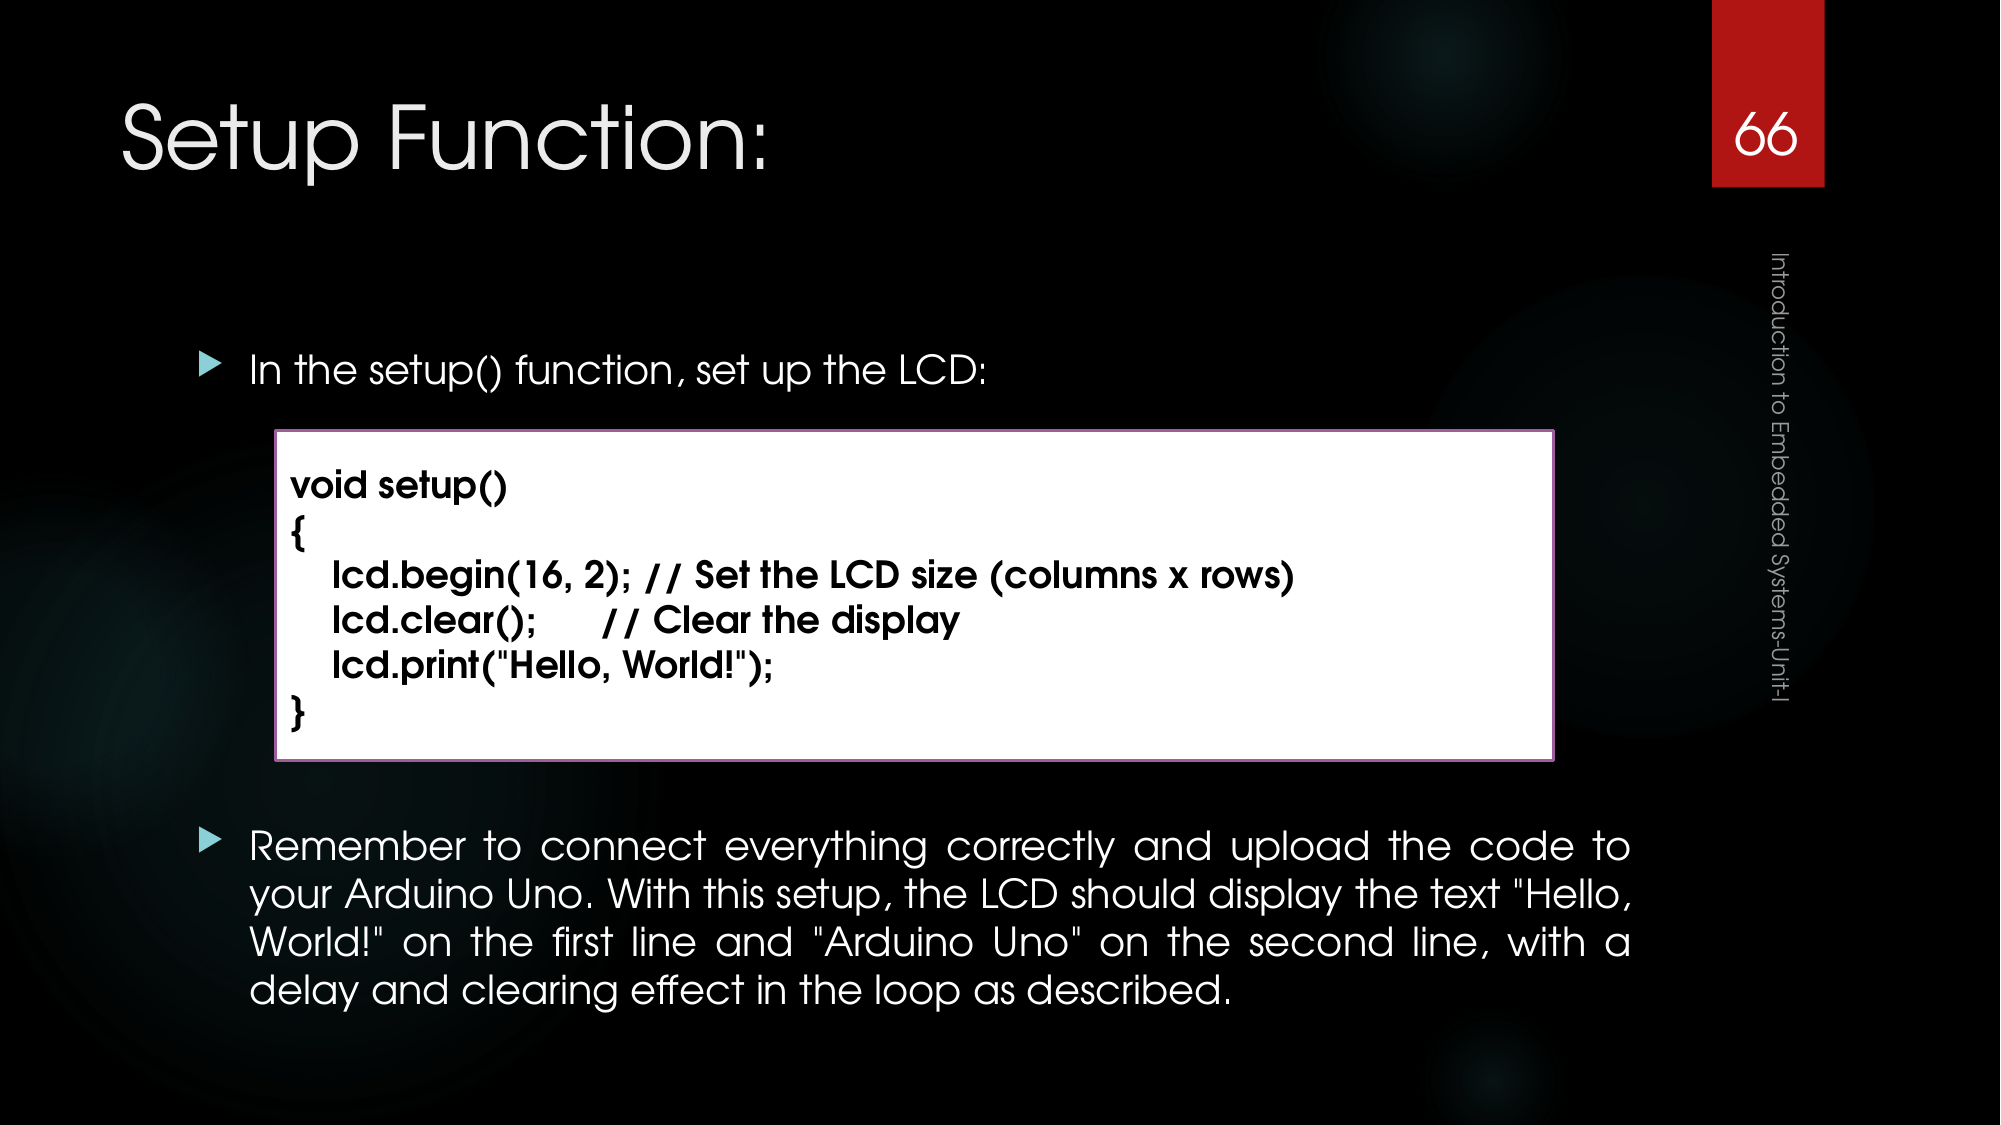

66
# Setup Function:
In the setup() function, set up the LCD:

Remember to connect everything correctly and upload the code to your Arduino Uno. With this setup, the LCD should display the text "Hello, World!" on the first line and "Arduino Uno" on the second line, with a delay and clearing effect in the loop as described.
void setup()
{
    lcd.begin(16, 2); // Set the LCD size (columns x rows)
    lcd.clear();      // Clear the display
    lcd.print("Hello, World!");
}
Introduction to Embedded Systems-Unit-I